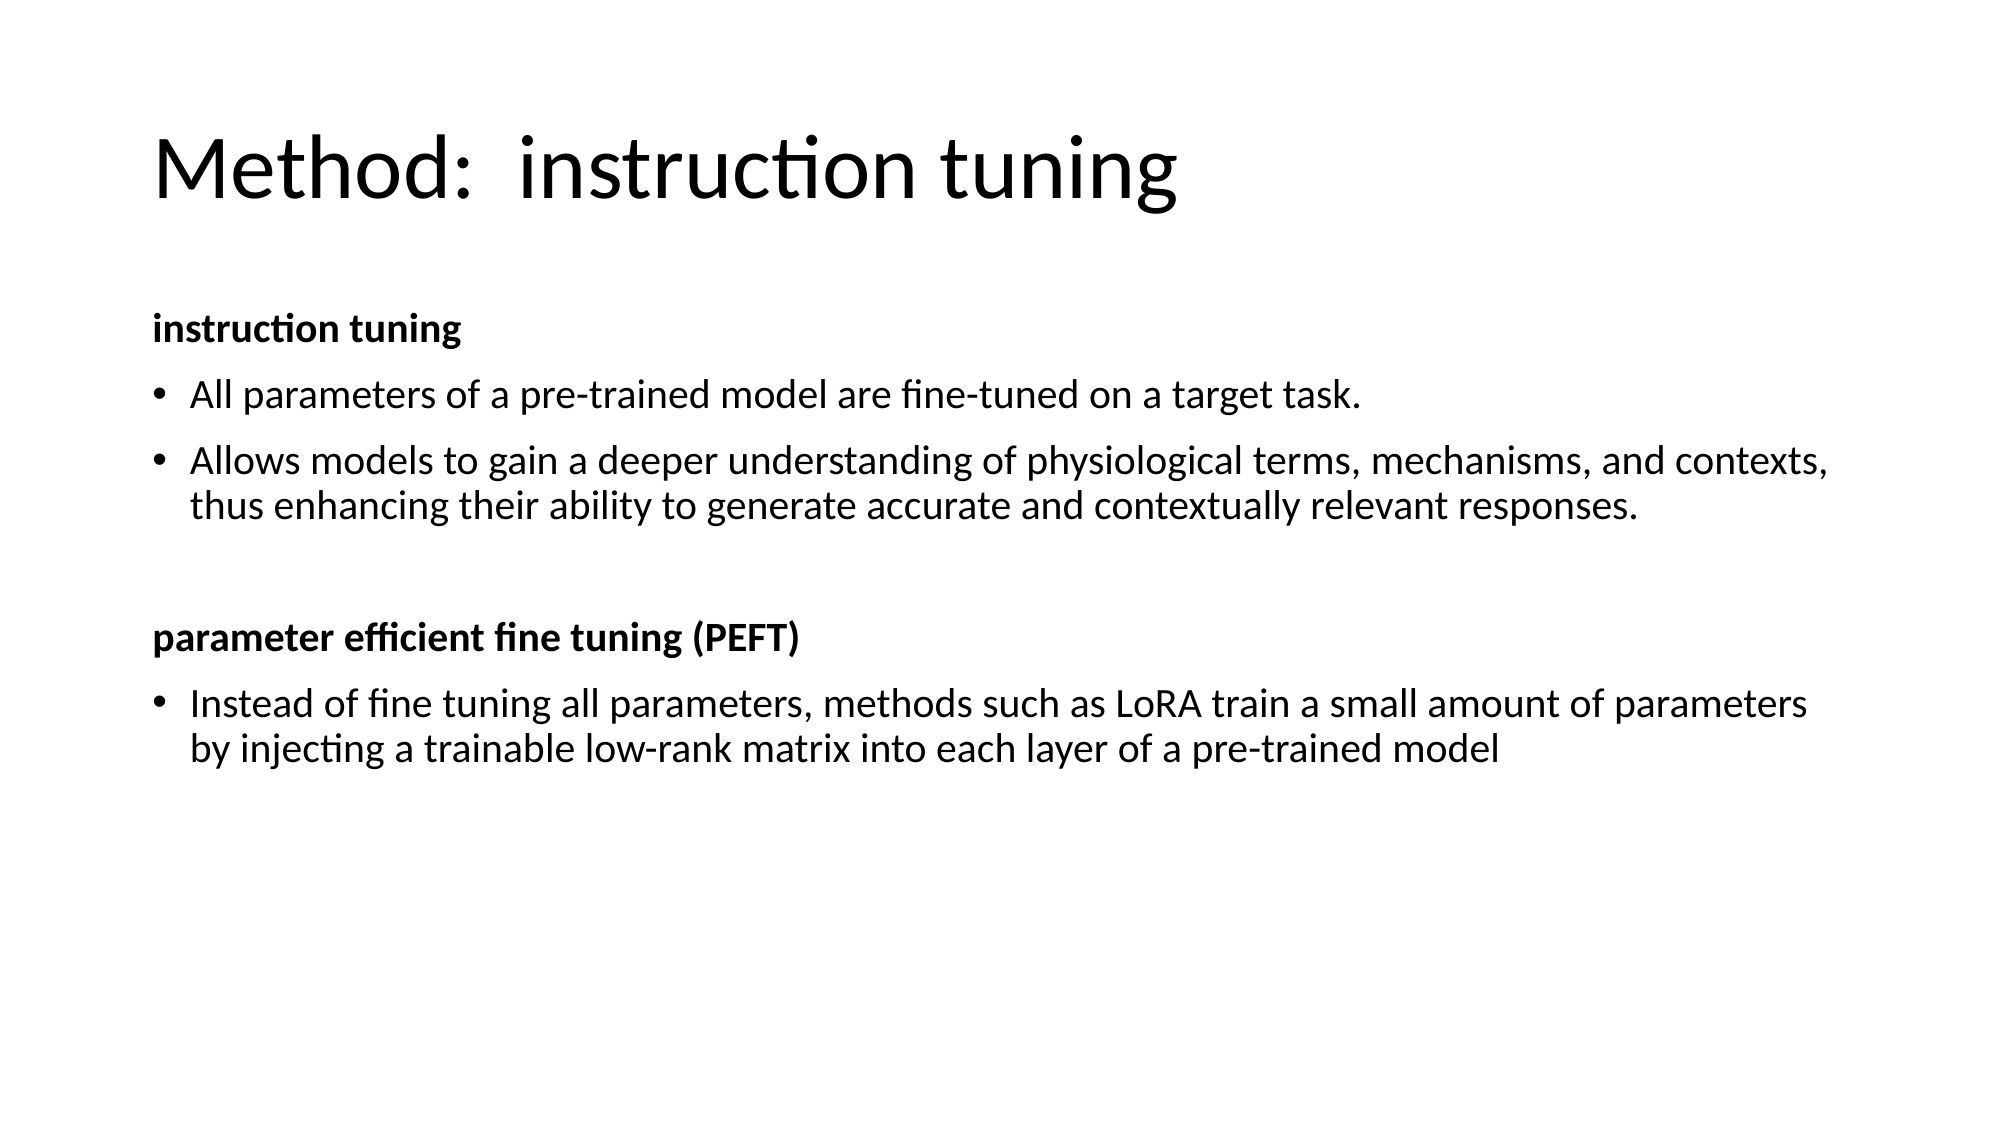

# Method:  instruction tuning
instruction tuning
All parameters of a pre-trained model are fine-tuned on a target task.
Allows models to gain a deeper understanding of physiological terms, mechanisms, and contexts, thus enhancing their ability to generate accurate and contextually relevant responses.

parameter efficient fine tuning (PEFT)
Instead of fine tuning all parameters, methods such as LoRA train a small amount of parameters by injecting a trainable low-rank matrix into each layer of a pre-trained model